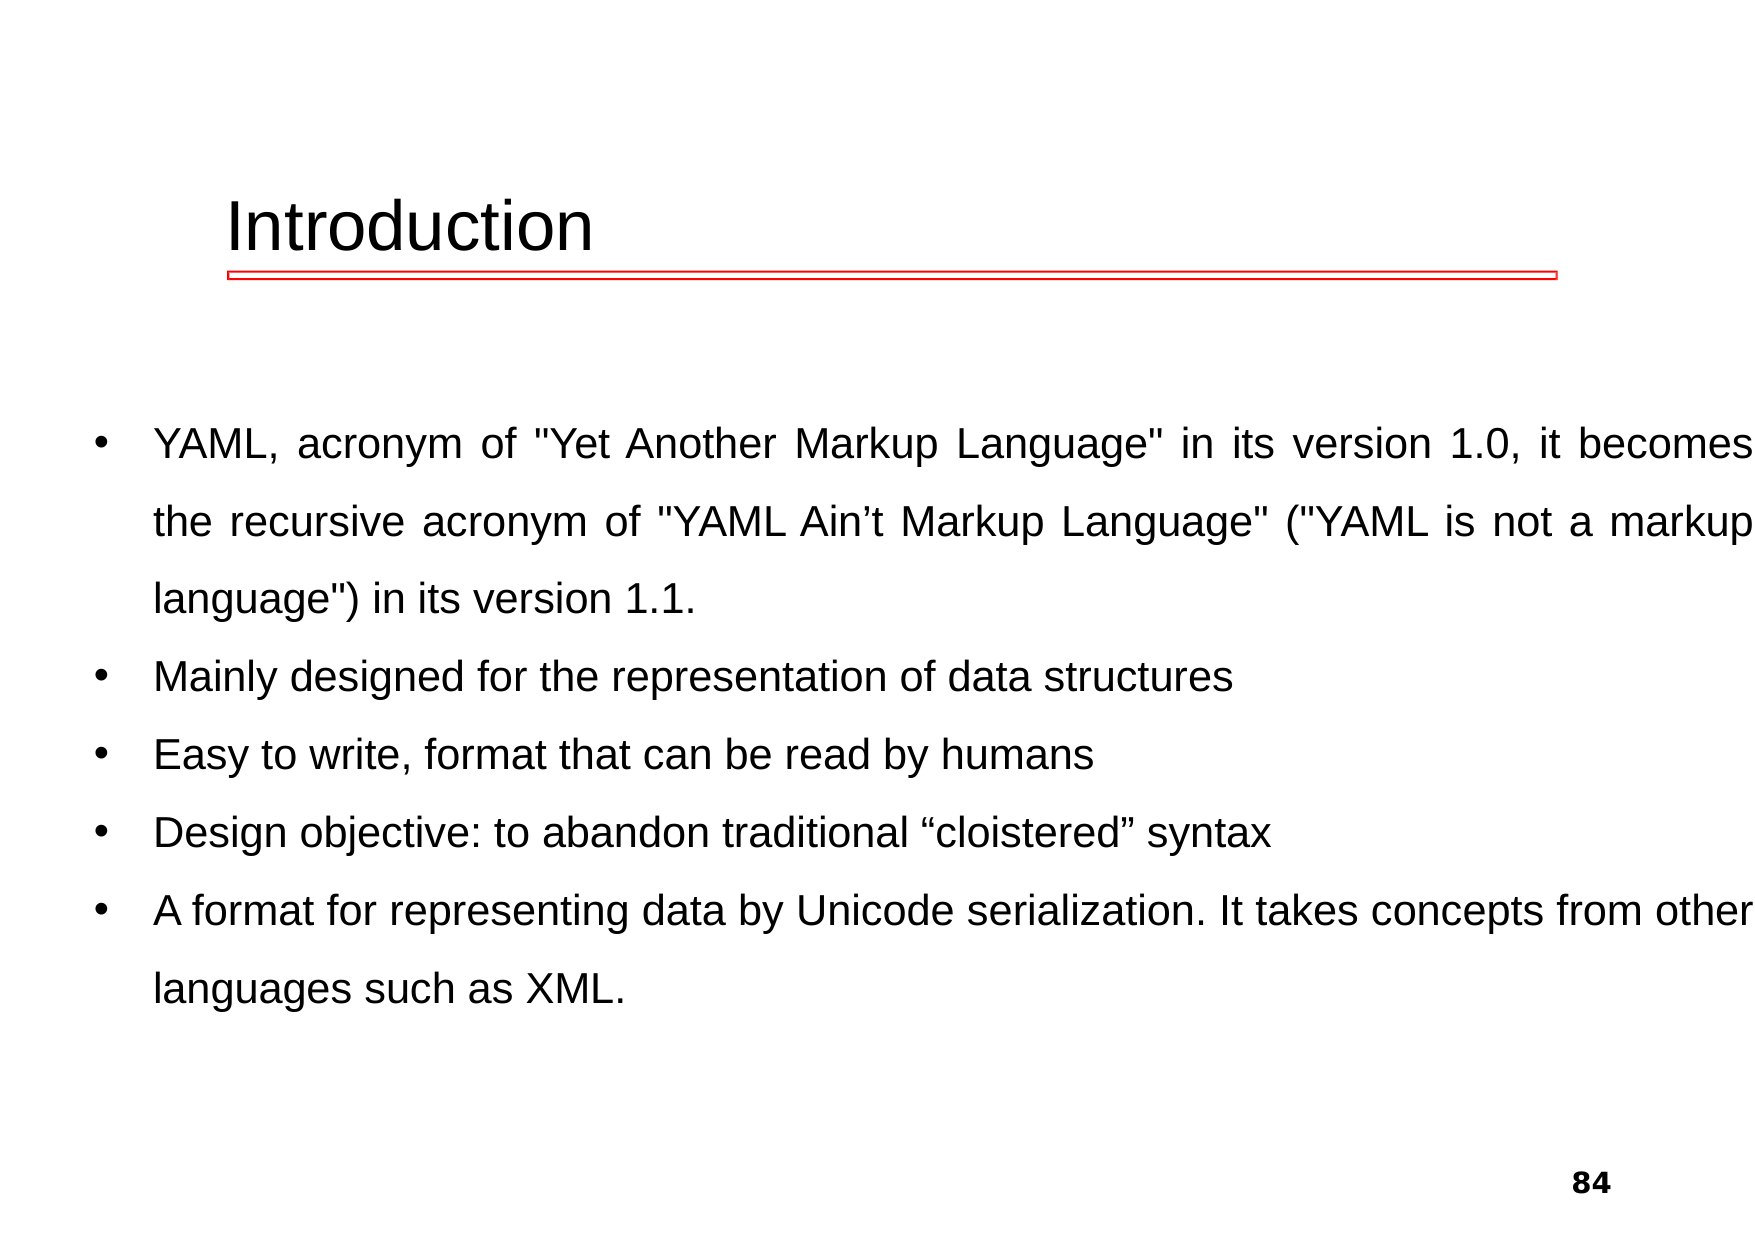

# Introduction
YAML, acronym of "Yet Another Markup Language" in its version 1.0, it becomes the recursive acronym of "YAML Ain’t Markup Language" ("YAML is not a markup language") in its version 1.1.
Mainly designed for the representation of data structures
Easy to write, format that can be read by humans
Design objective: to abandon traditional “cloistered” syntax
A format for representing data by Unicode serialization. It takes concepts from other languages such as XML.
84